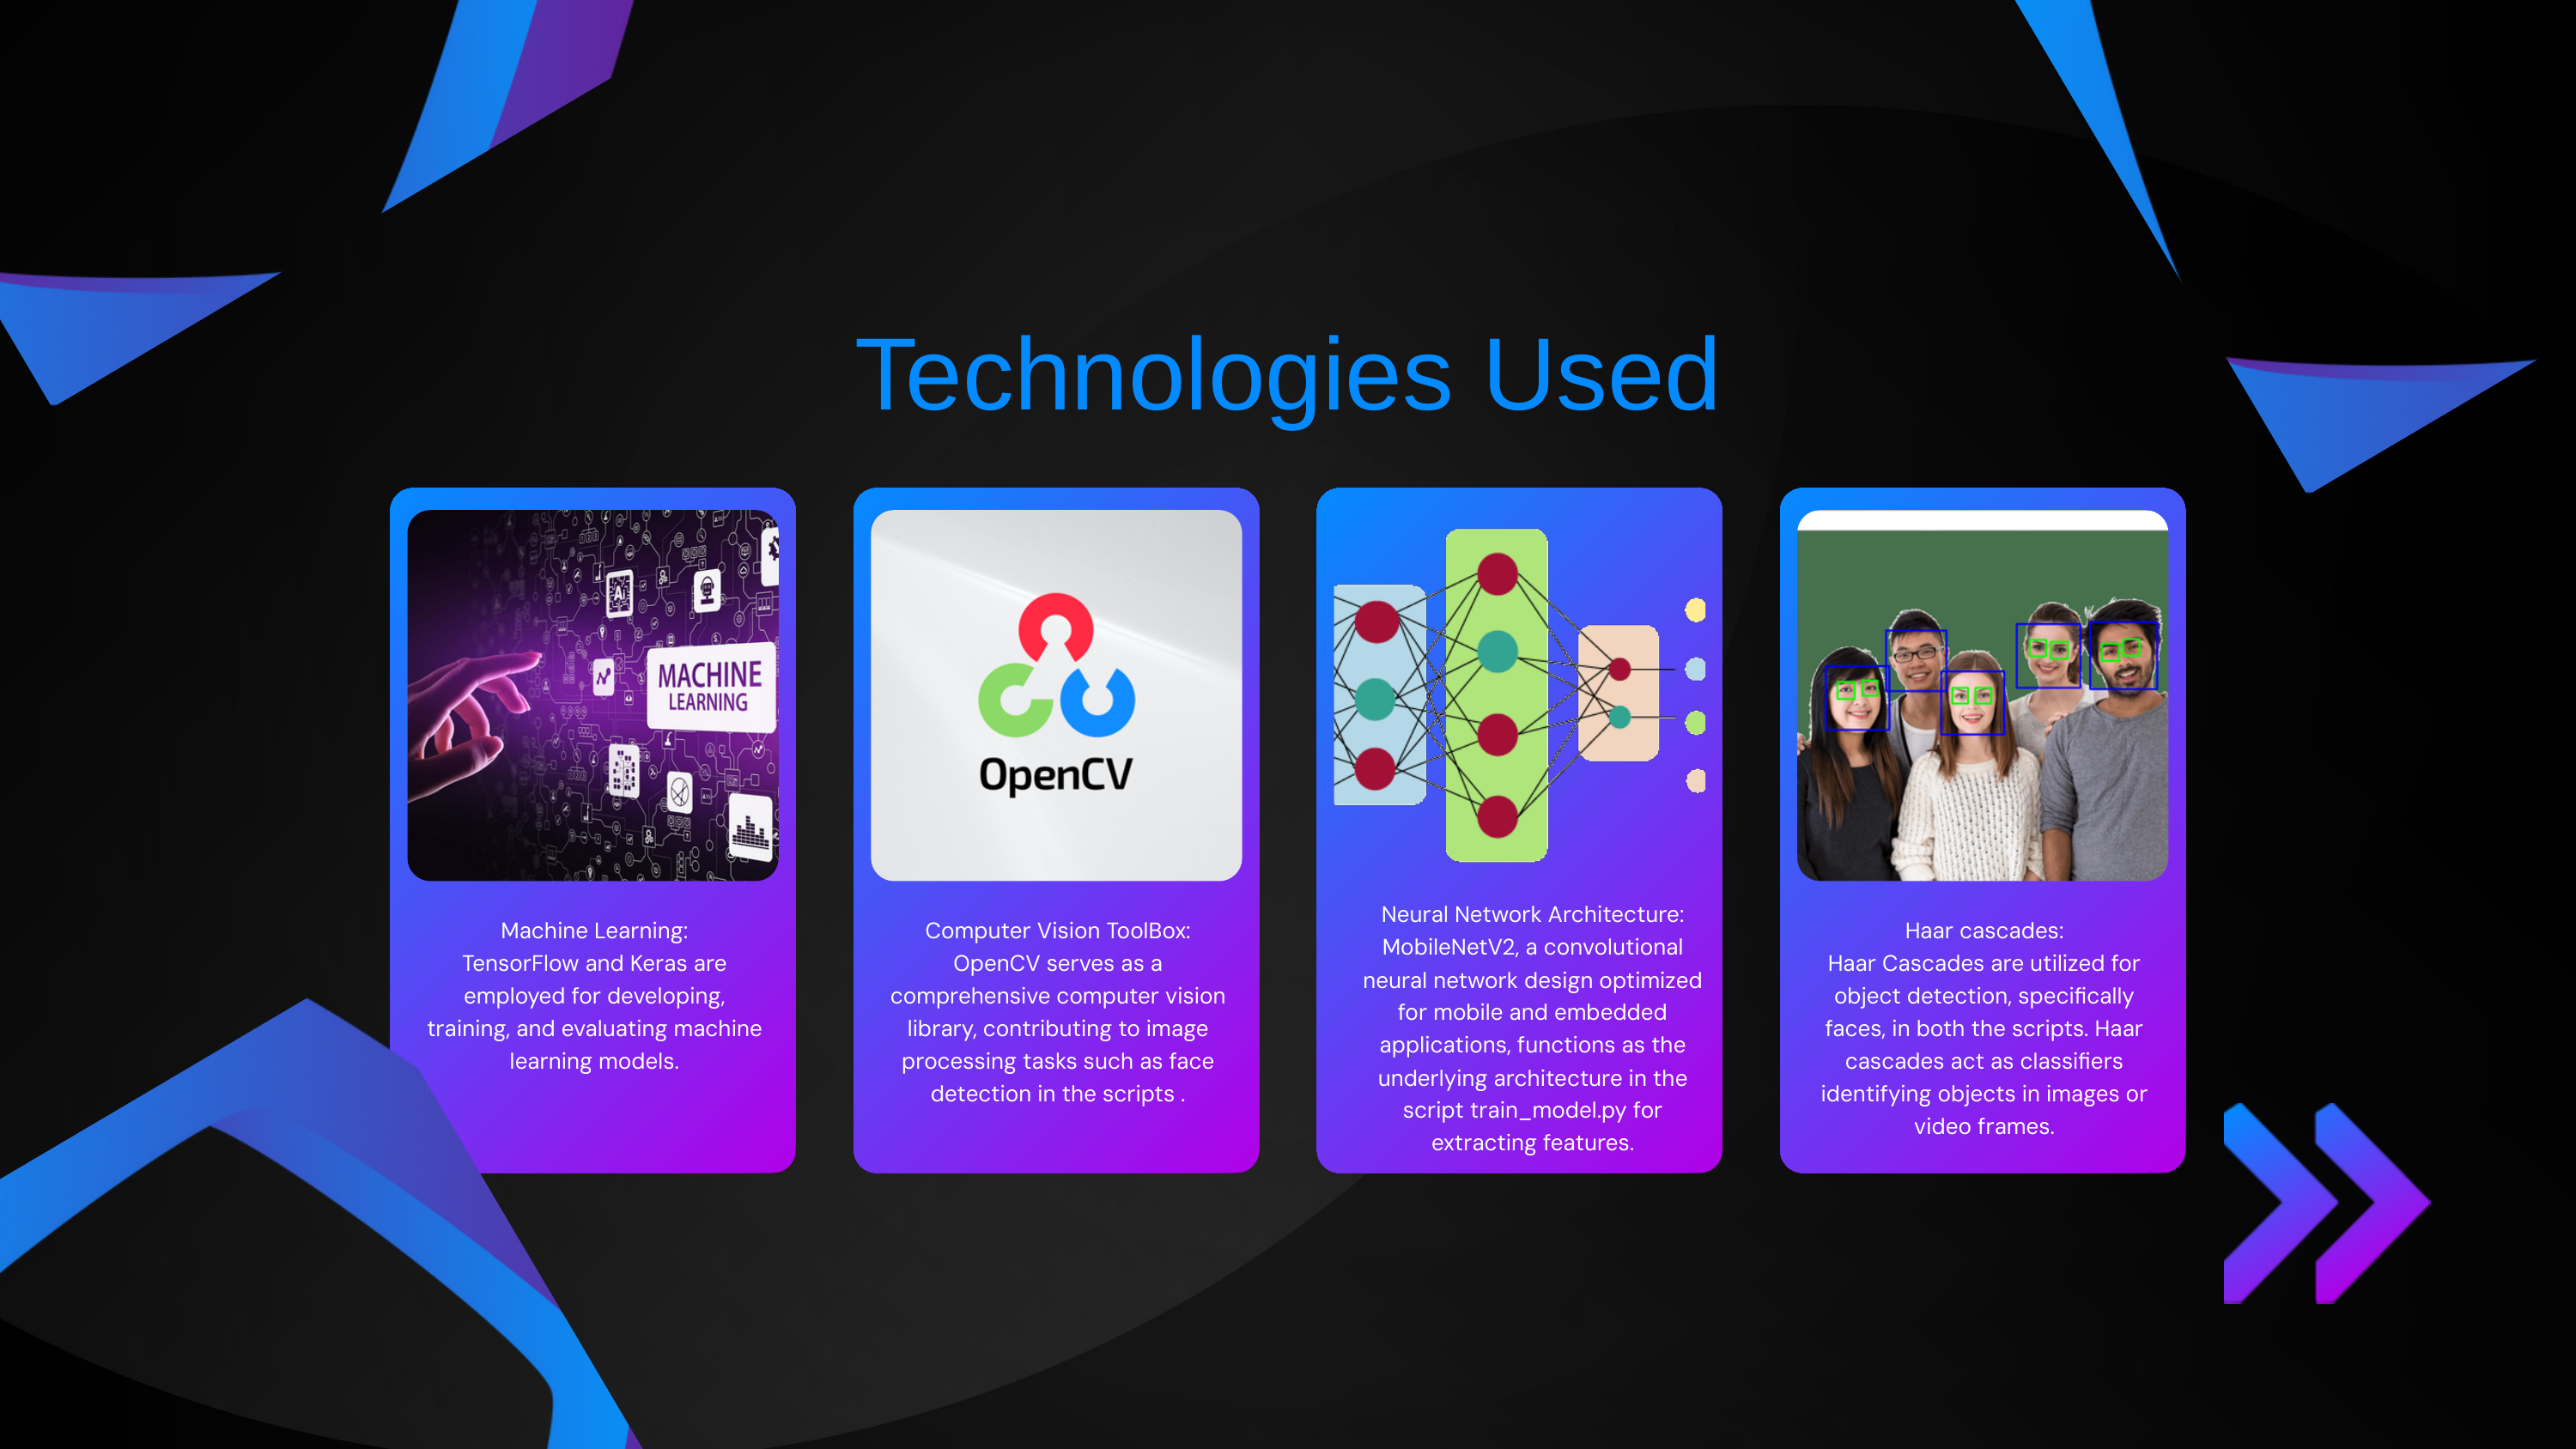

Technologies Used

Neural Network Architecture:
MobileNetV2, a convolutional neural network design optimized for mobile and embedded applications, functions as the underlying architecture in the script train_model.py for extracting features.
Machine Learning:
TensorFlow and Keras are employed for developing, training, and evaluating machine learning models.
Computer Vision ToolBox:
OpenCV serves as a comprehensive computer vision library, contributing to image processing tasks such as face detection in the scripts .
Haar cascades:
Haar Cascades are utilized for object detection, specifically faces, in both the scripts. Haar cascades act as classifiers identifying objects in images or video frames.